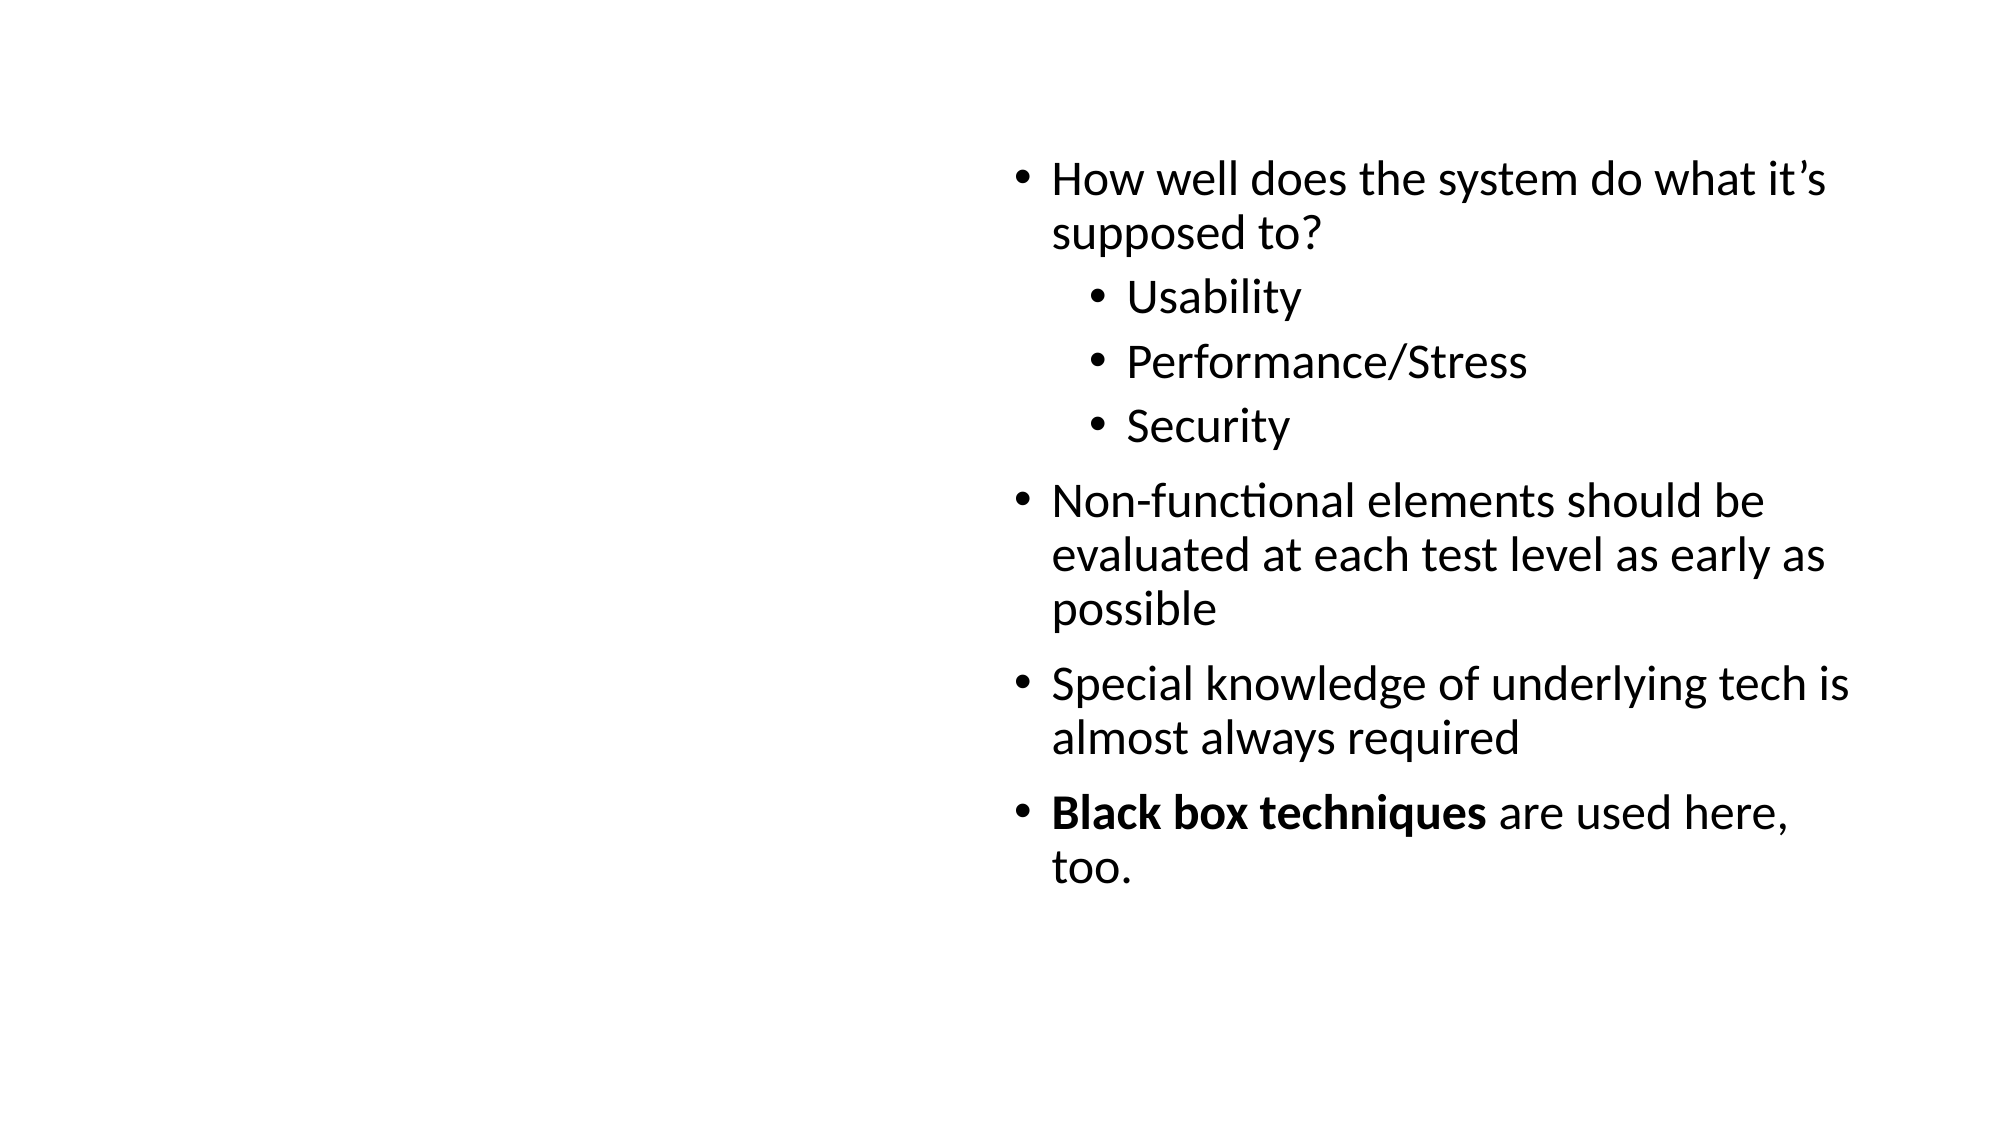

How well does the system do what it’s supposed to?
Usability
Performance/Stress
Security
Non-functional elements should be evaluated at each test level as early as possible
Special knowledge of underlying tech is almost always required
Black box techniques are used here, too.

# Non-functional testing